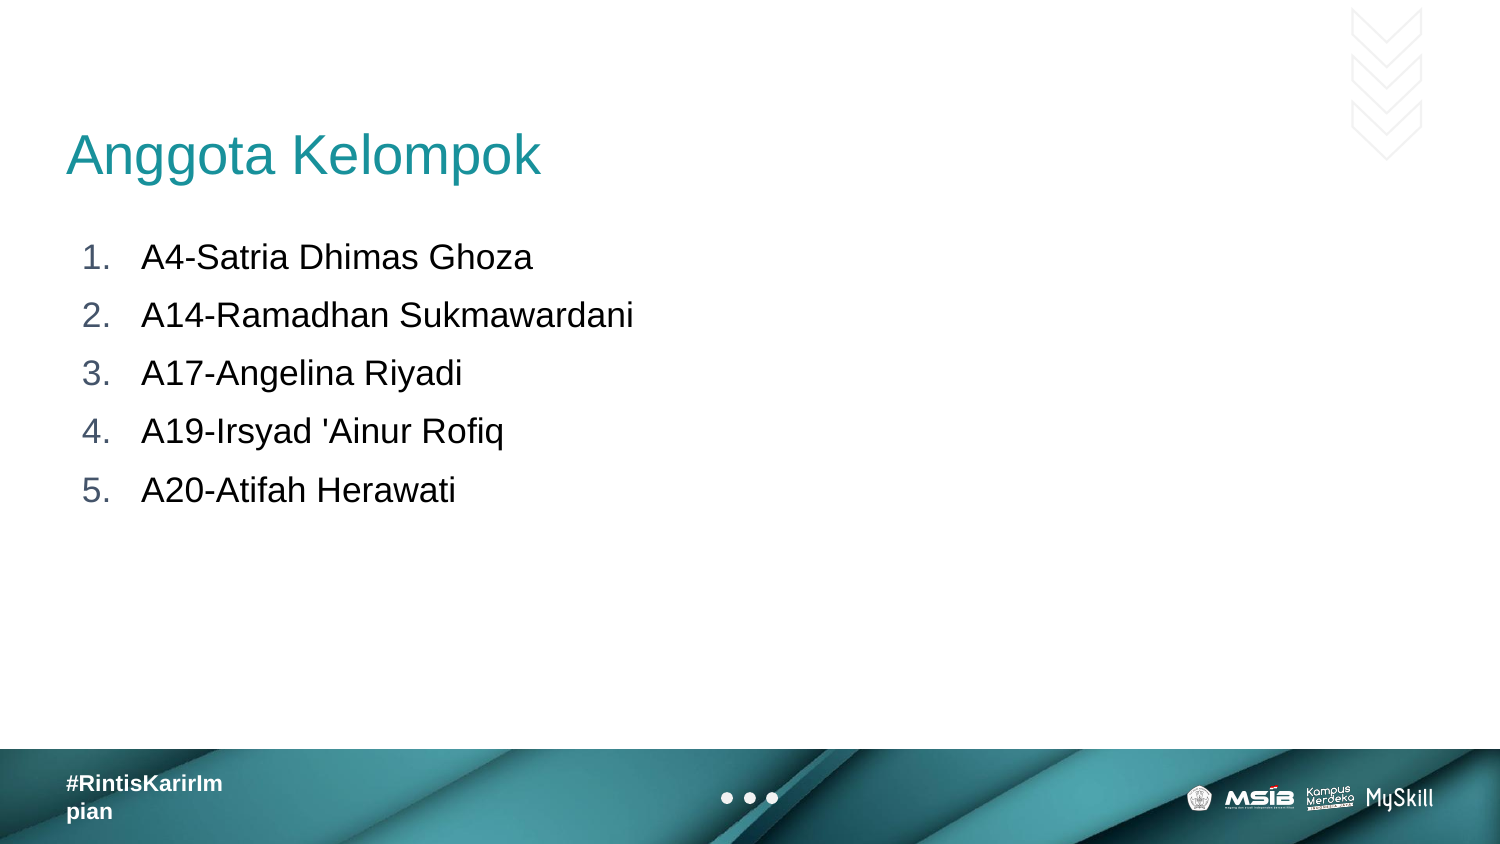

# Anggota Kelompok
A4-Satria Dhimas Ghoza
A14-Ramadhan Sukmawardani
A17-Angelina Riyadi
A19-Irsyad 'Ainur Rofiq
A20-Atifah Herawati